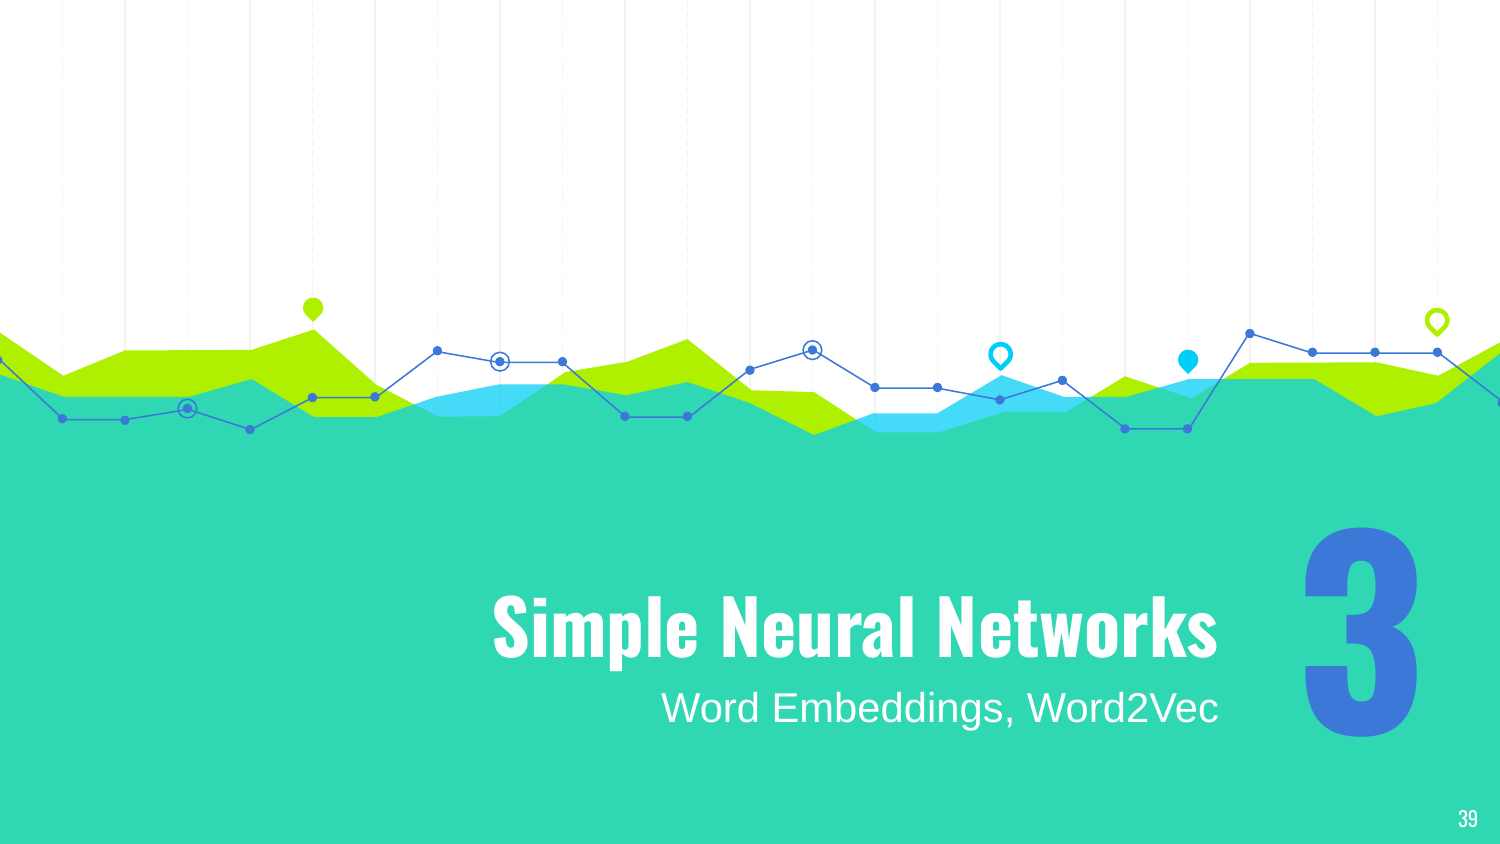

# Simple Neural Networks
3
Word Embeddings, Word2Vec
39